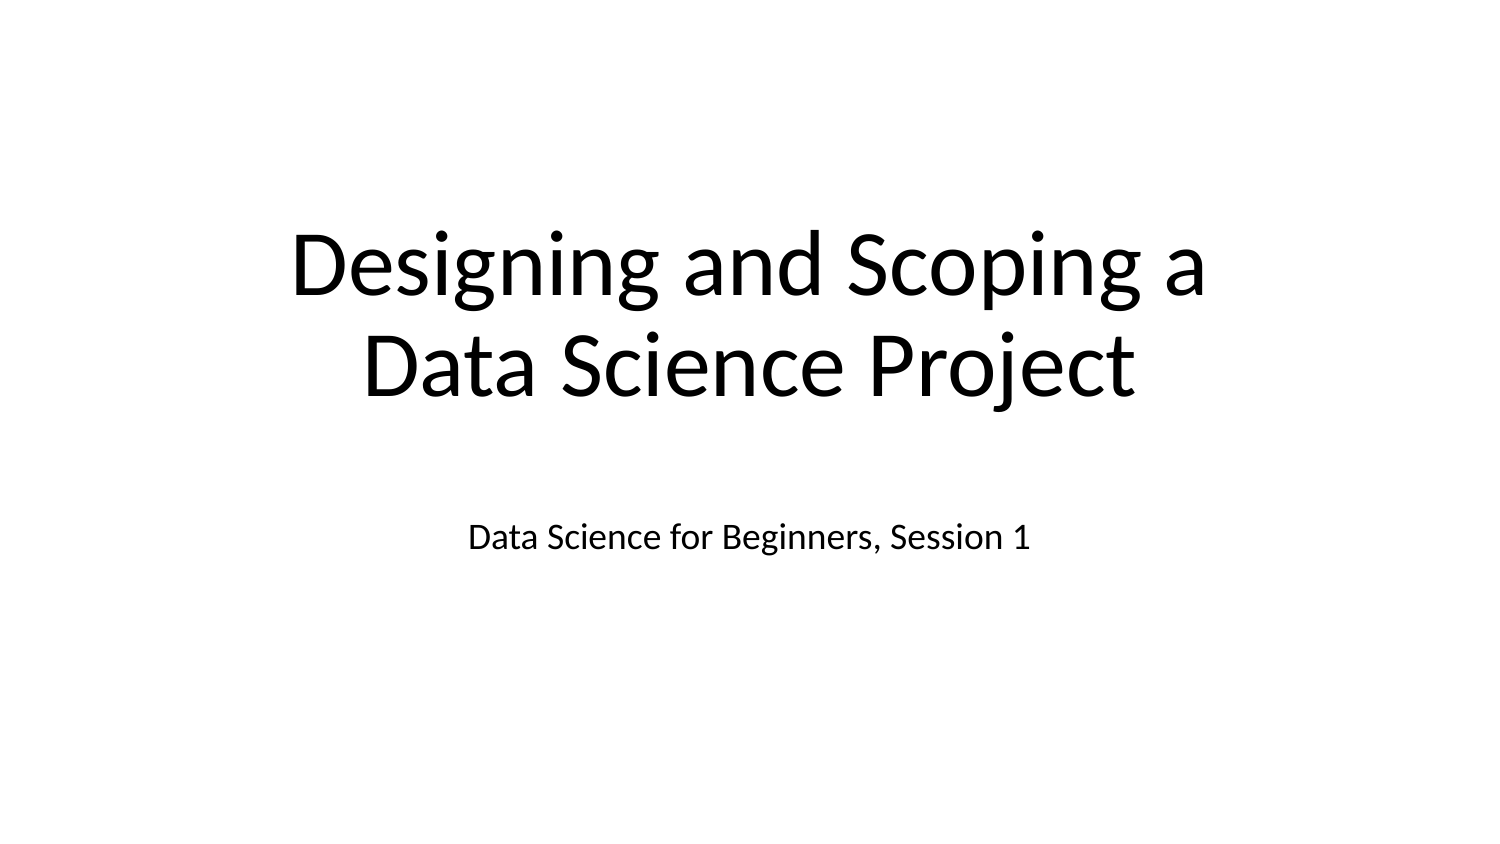

# Designing and Scoping a Data Science Project
Data Science for Beginners, Session 1